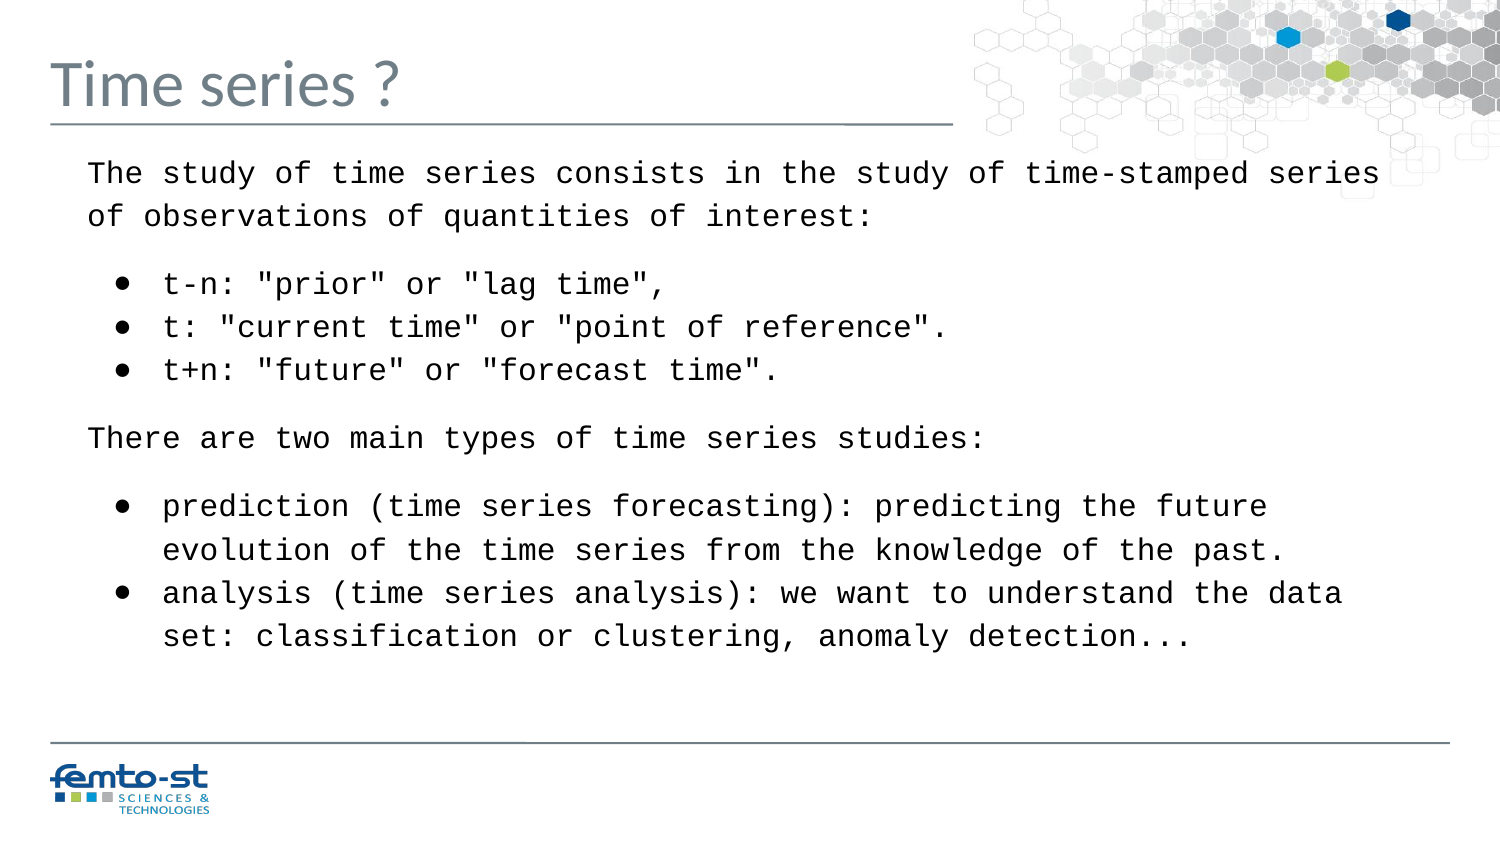

Time series ?
The study of time series consists in the study of time-stamped series of observations of quantities of interest:
t-n: "prior" or "lag time",
t: "current time" or "point of reference".
t+n: "future" or "forecast time".
There are two main types of time series studies:
prediction (time series forecasting): predicting the future evolution of the time series from the knowledge of the past.
analysis (time series analysis): we want to understand the data set: classification or clustering, anomaly detection...